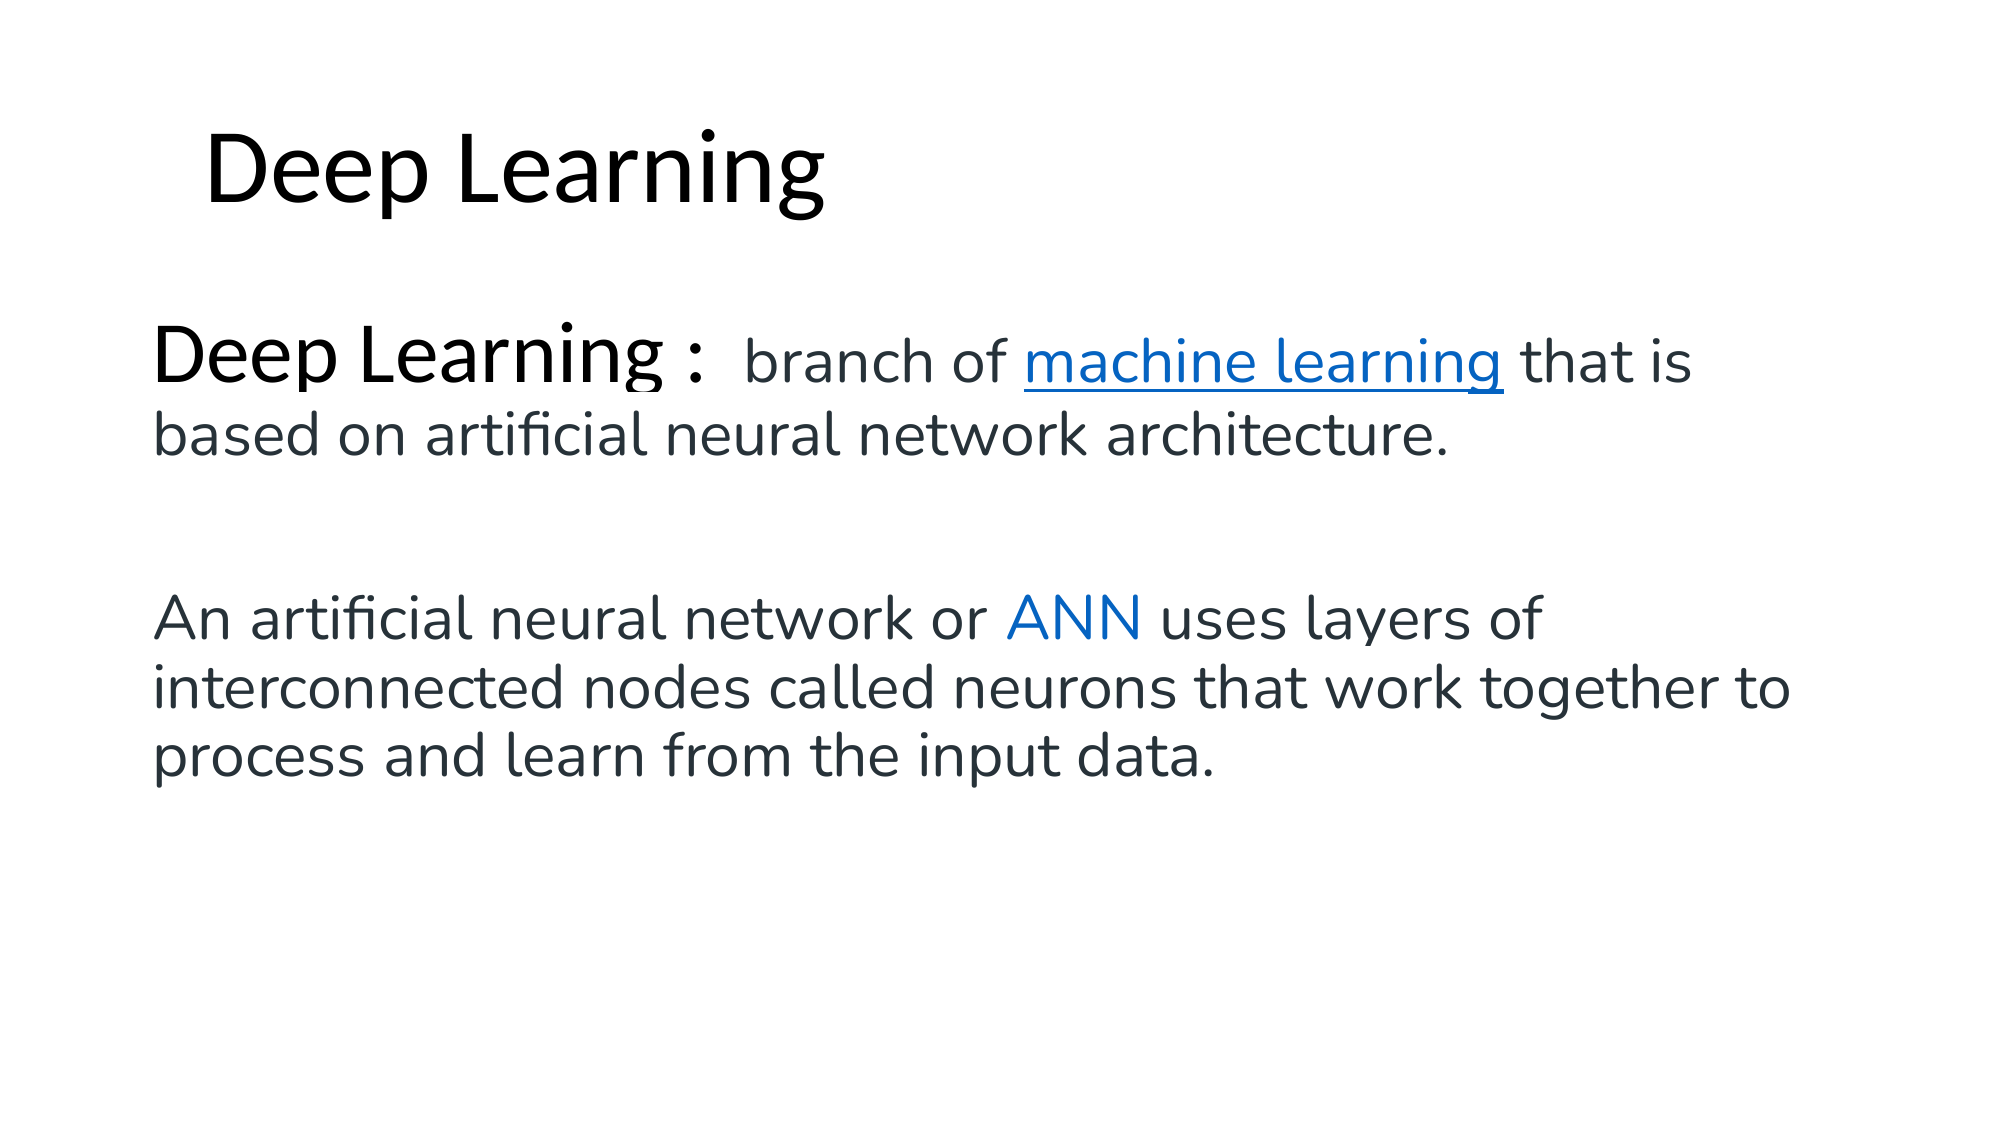

# Deep Learning
Deep Learning :  branch of machine learning that is based on artificial neural network architecture.

An artificial neural network or ANN uses layers of interconnected nodes called neurons that work together to process and learn from the input data.